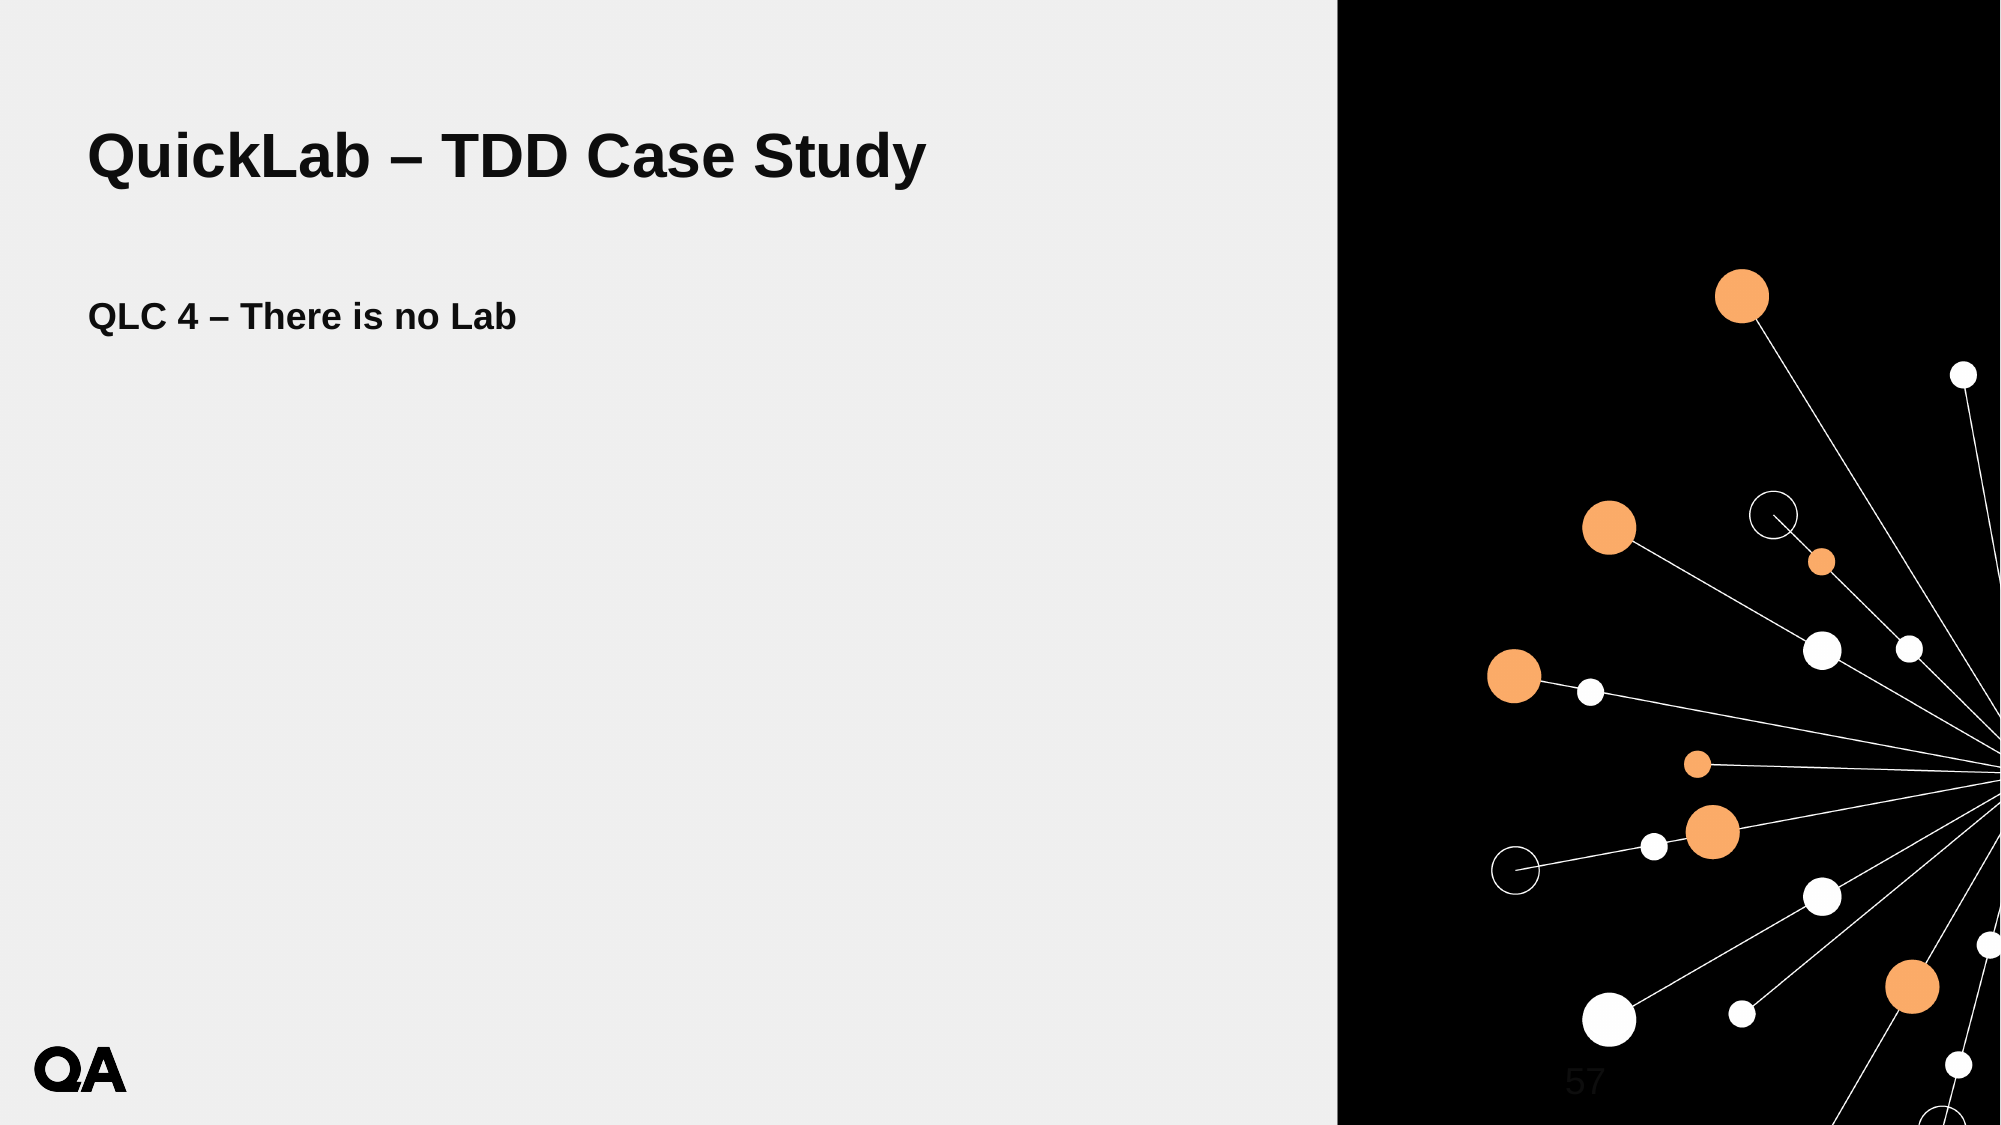

# QuickLab – TDD Case Study
QLC 4 – There is no Lab
57